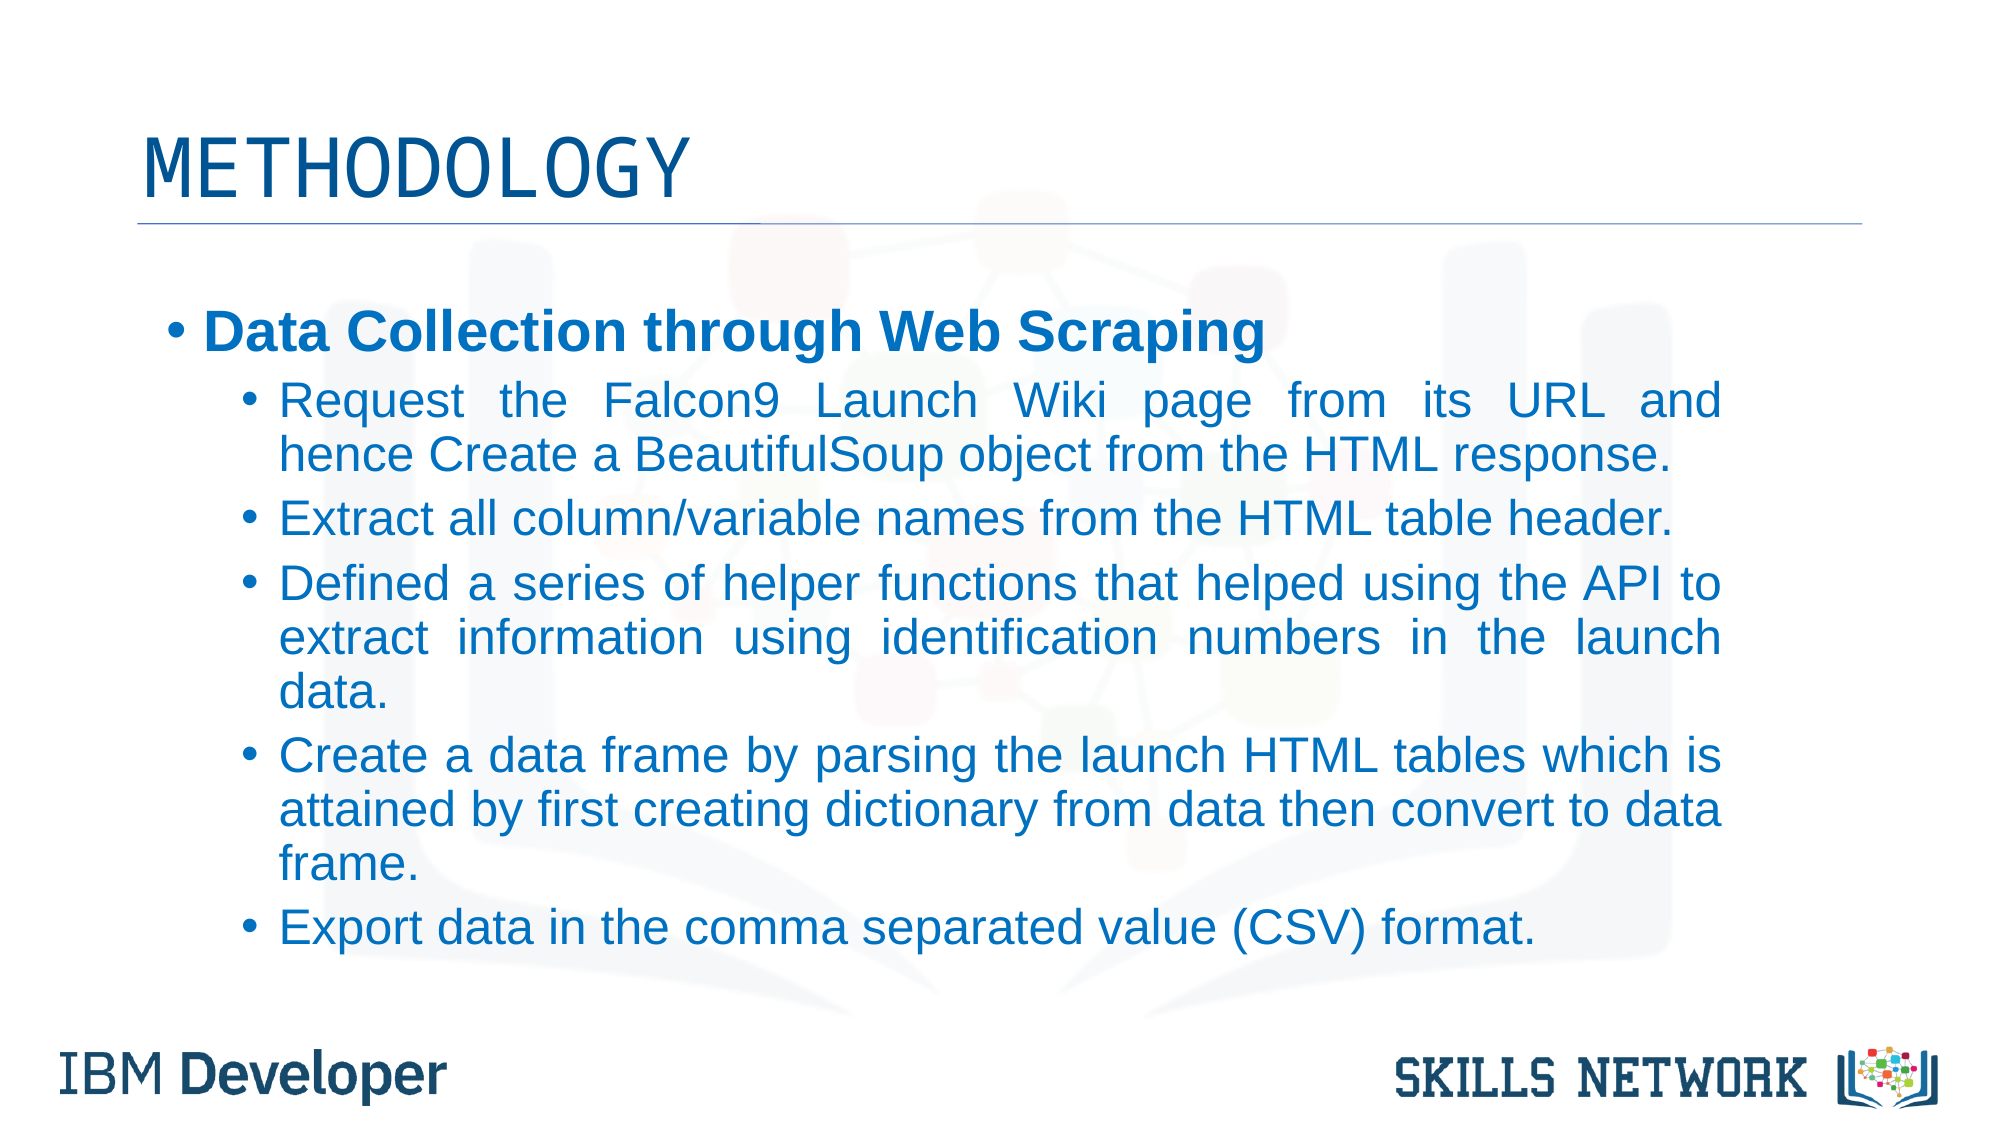

# METHODOLOGY
Data Collection through Web Scraping
Request the Falcon9 Launch Wiki page from its URL and hence Create a BeautifulSoup object from the HTML response.
Extract all column/variable names from the HTML table header.
Defined a series of helper functions that helped using the API to extract information using identification numbers in the launch data.
Create a data frame by parsing the launch HTML tables which is attained by first creating dictionary from data then convert to data frame.
Export data in the comma separated value (CSV) format.